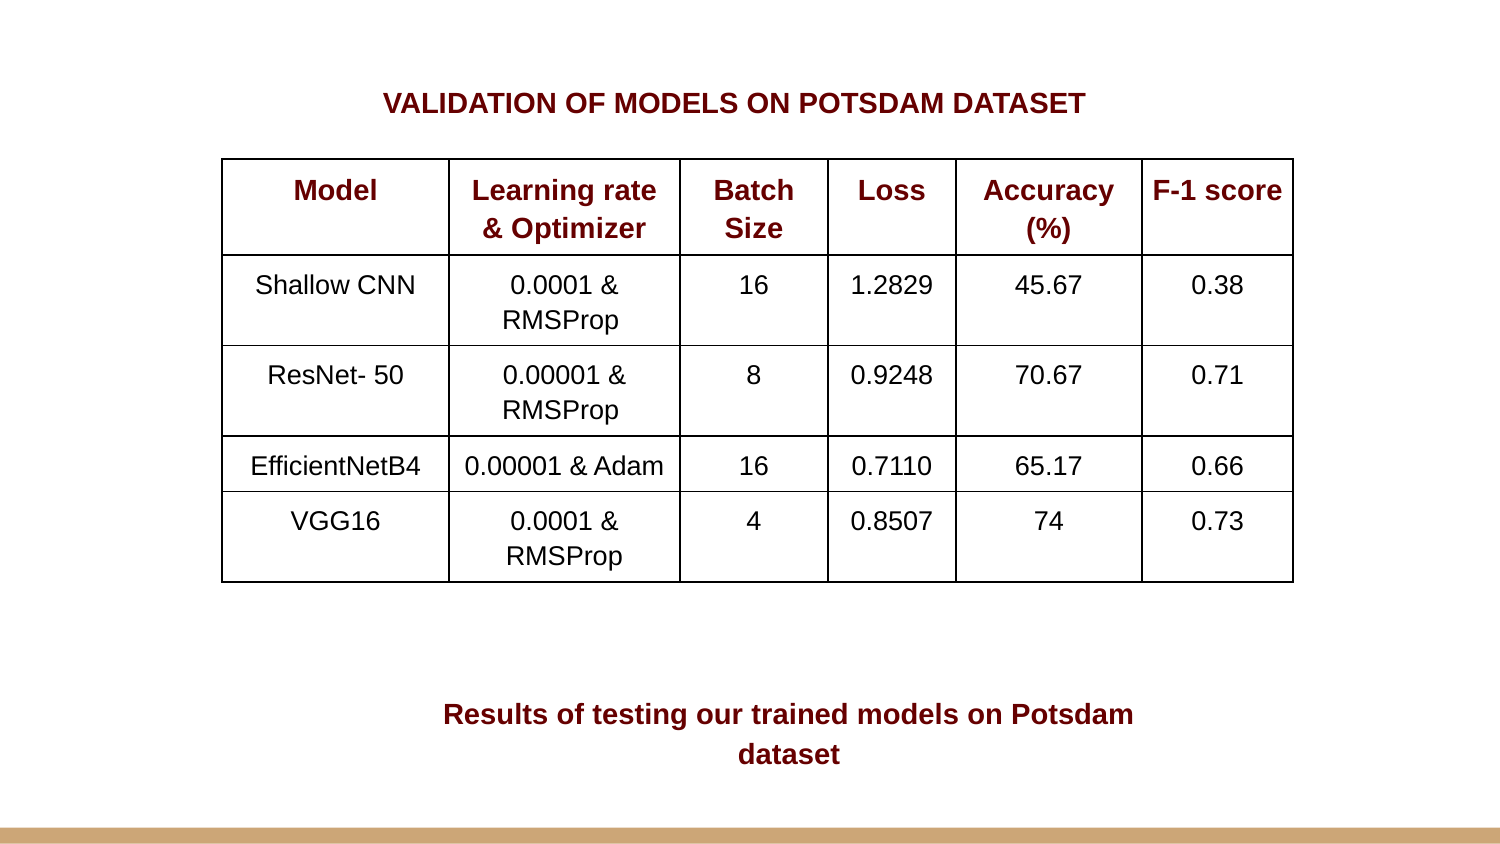

VALIDATION OF MODELS ON POTSDAM DATASET
| Model | Learning rate & Optimizer | Batch Size | Loss | Accuracy (%) | F-1 score |
| --- | --- | --- | --- | --- | --- |
| Shallow CNN | 0.0001 & RMSProp | 16 | 1.2829 | 45.67 | 0.38 |
| ResNet- 50 | 0.00001 & RMSProp | 8 | 0.9248 | 70.67 | 0.71 |
| EfficientNetB4 | 0.00001 & Adam | 16 | 0.7110 | 65.17 | 0.66 |
| VGG16 | 0.0001 & RMSProp | 4 | 0.8507 | 74 | 0.73 |
Results of testing our trained models on Potsdam dataset